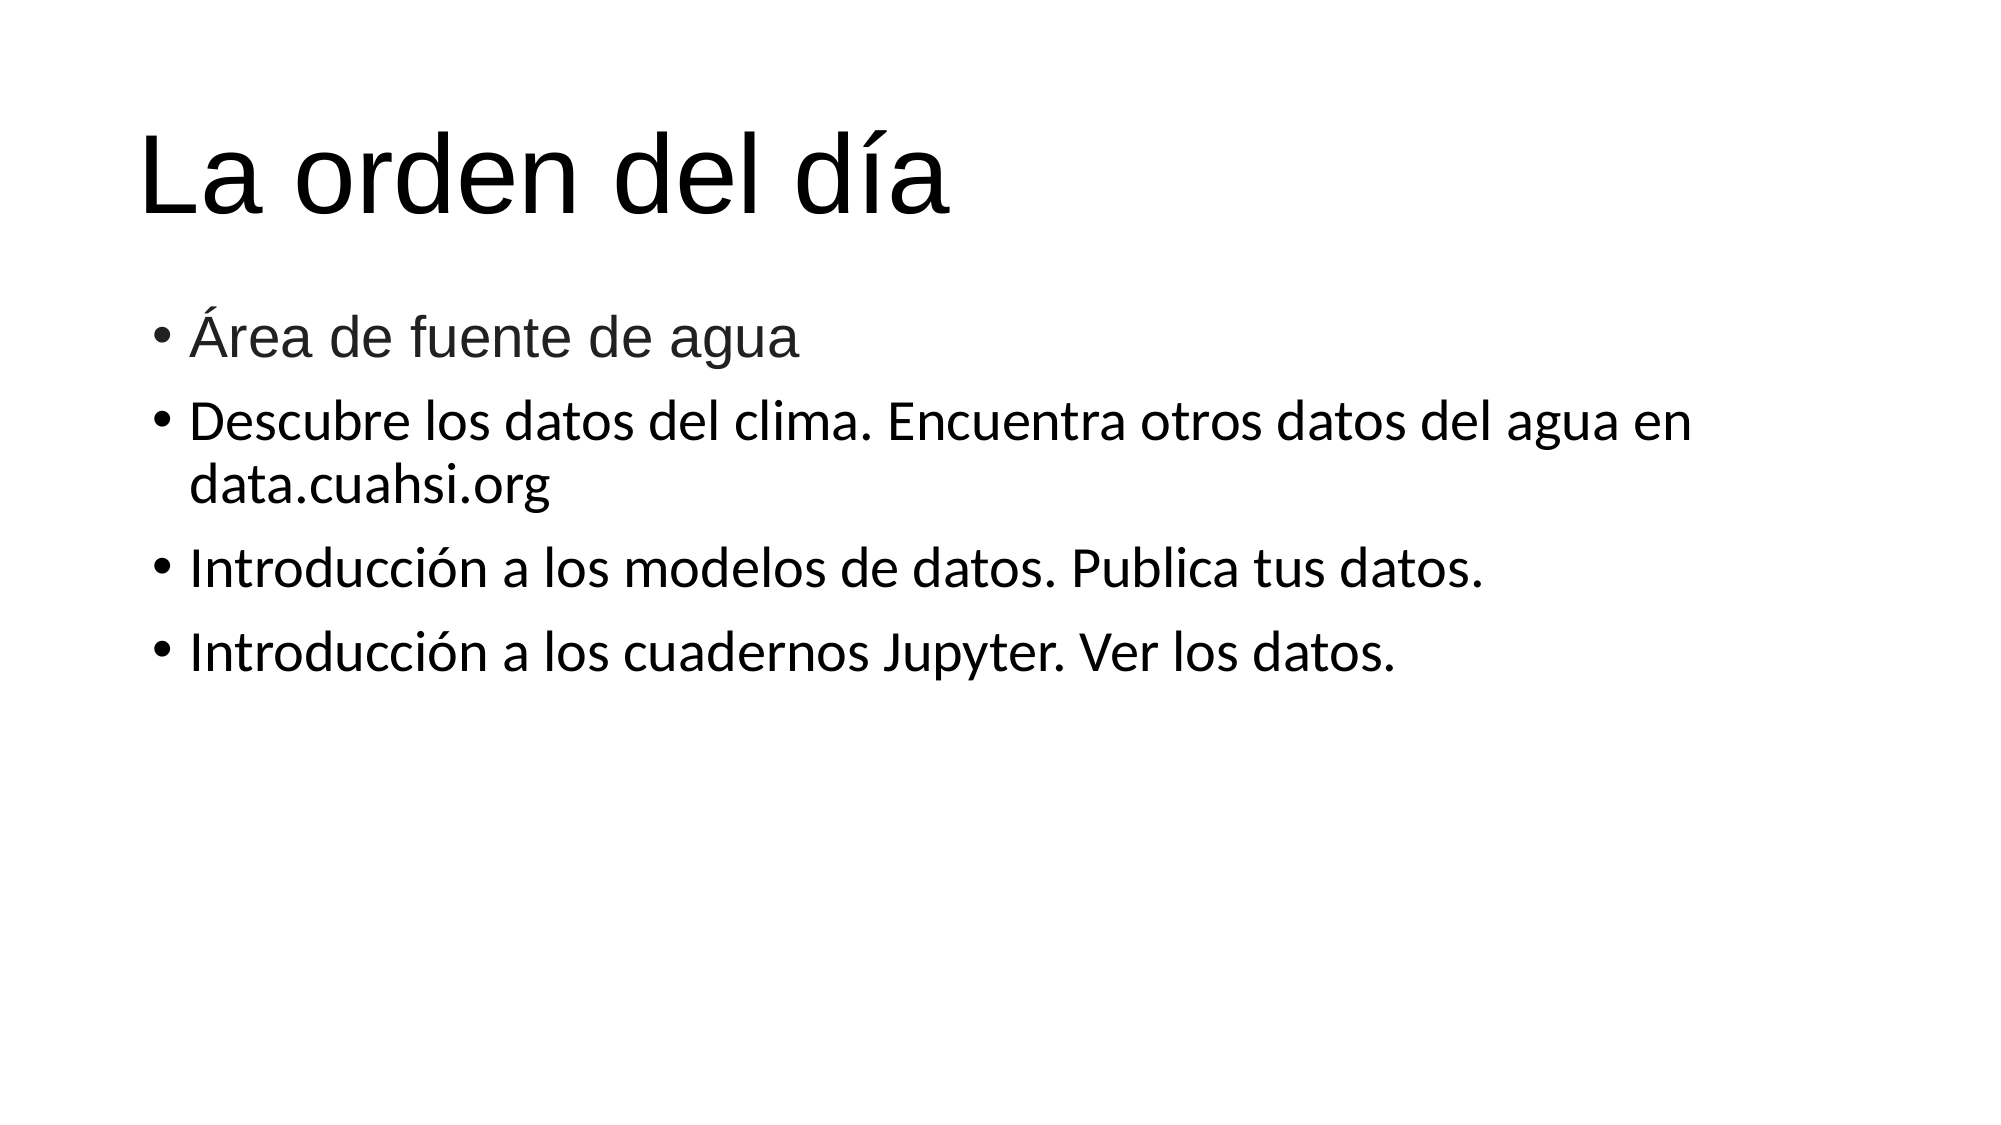

# La orden del día
área de fuente de agua
Descubre los datos del clima. Encuentra otros datos del agua en data.cuahsi.org
Introducción a los modelos de datos. Publica tus datos.
Introducción a los cuadernos Jupyter. Ver los datos.